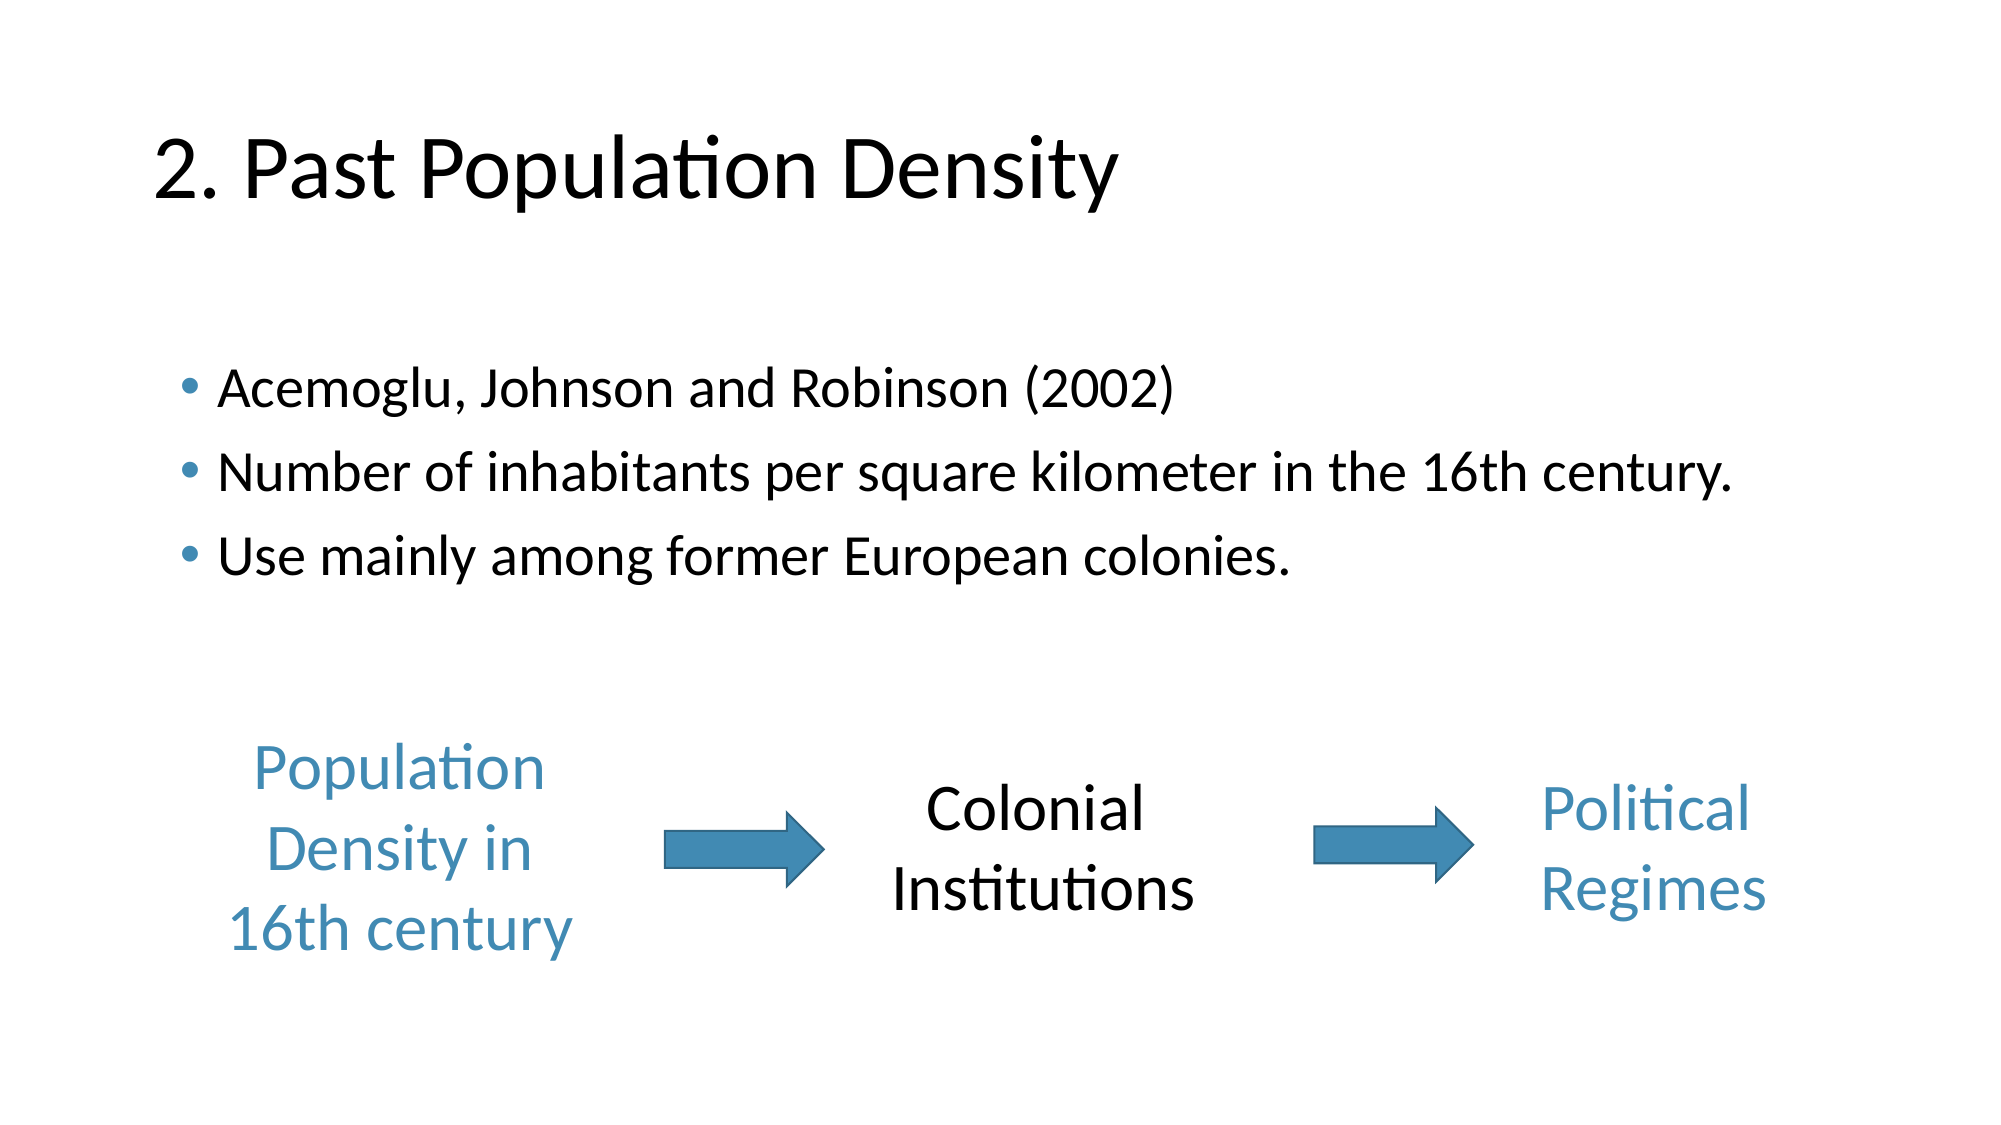

# 2. Past Population Density
Acemoglu, Johnson and Robinson (2002)
Number of inhabitants per square kilometer in the 16th century.
Use mainly among former European colonies.

Population
Density in 16th century
Colonial
Institutions
Political
Regimes